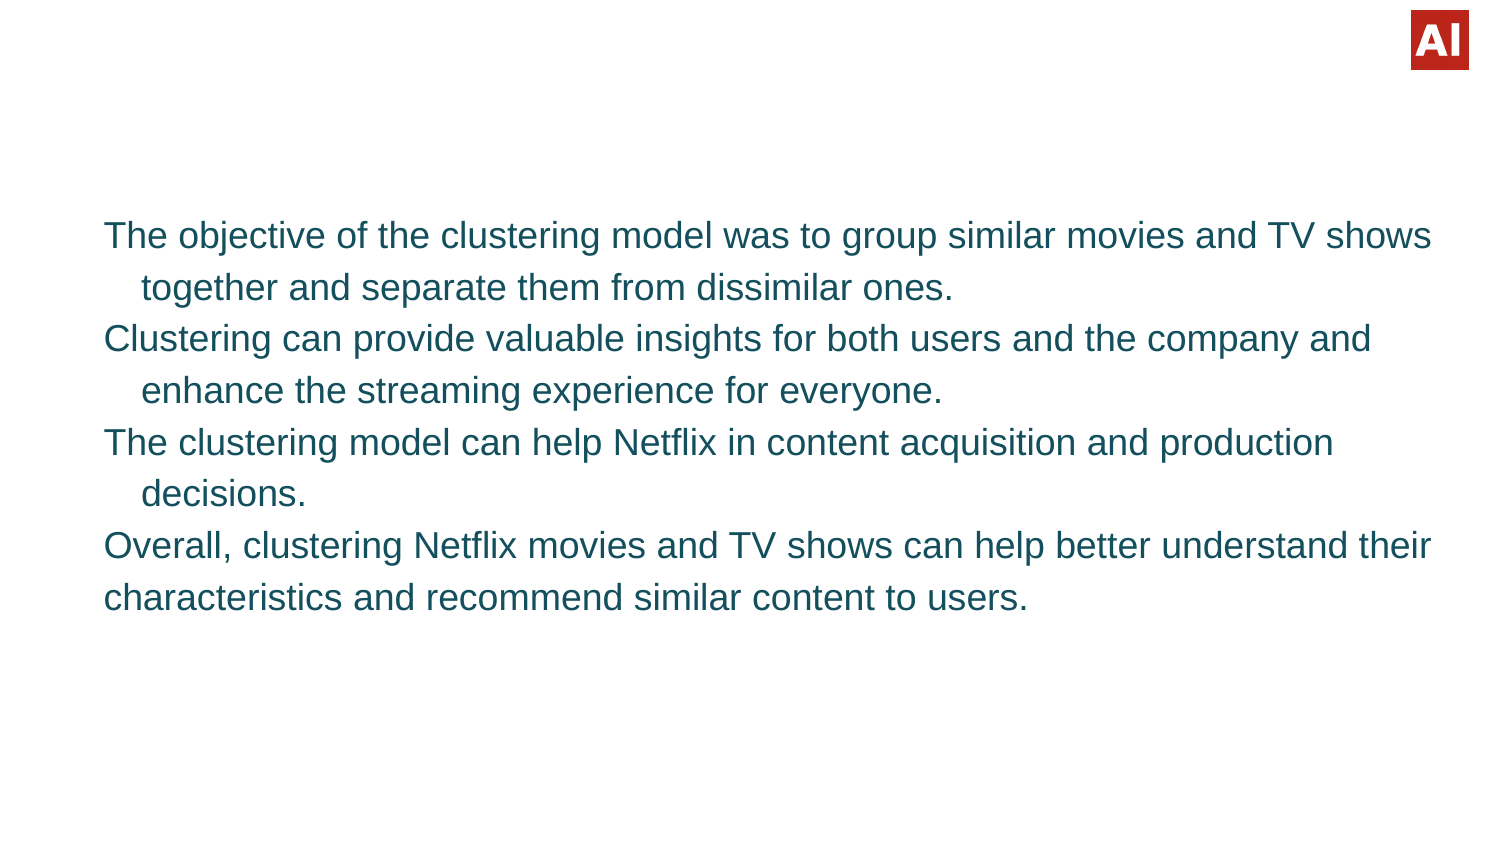

#
The objective of the clustering model was to group similar movies and TV shows together and separate them from dissimilar ones.
Clustering can provide valuable insights for both users and the company and enhance the streaming experience for everyone.
The clustering model can help Netflix in content acquisition and production decisions.
Overall, clustering Netflix movies and TV shows can help better understand their characteristics and recommend similar content to users.